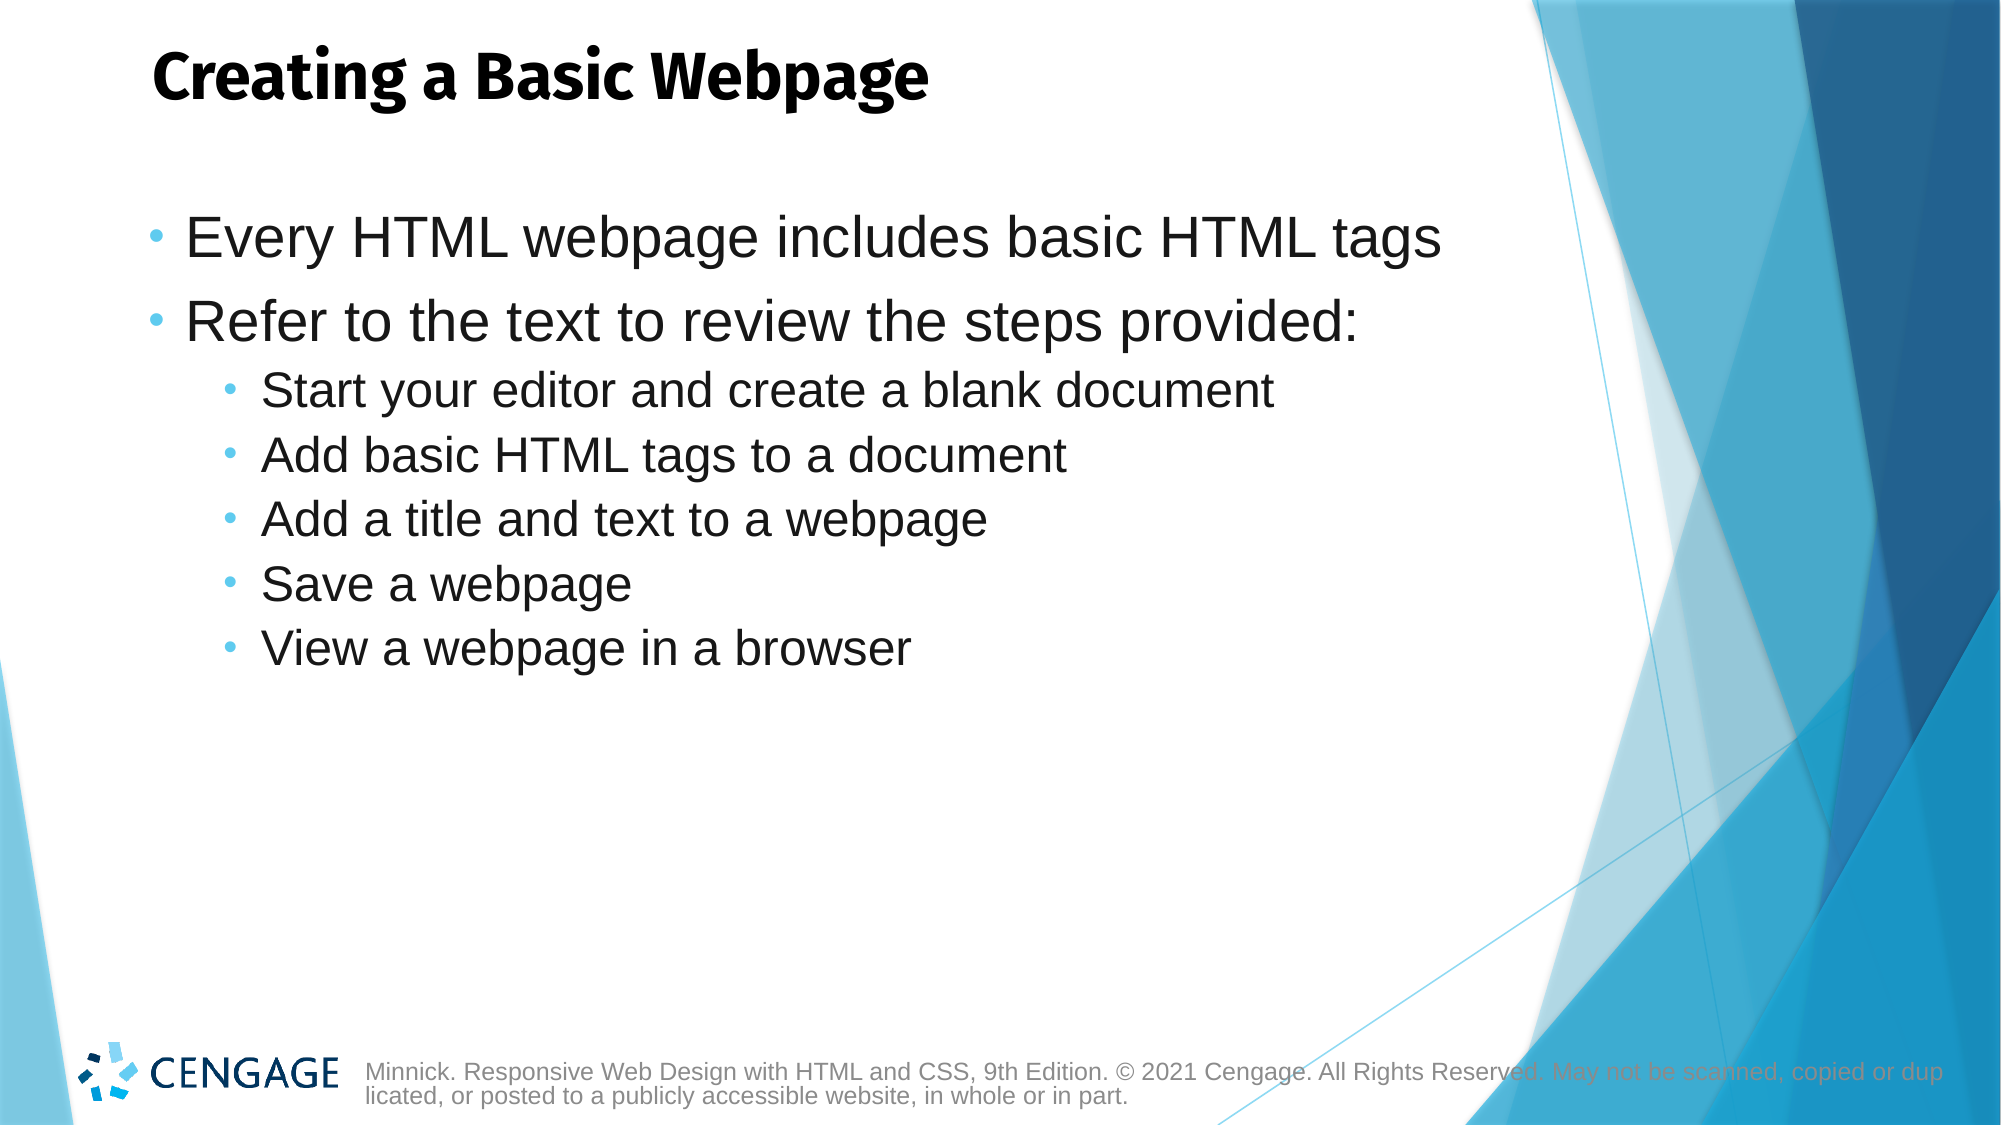

# Creating a Basic Webpage
Every HTML webpage includes basic HTML tags
Refer to the text to review the steps provided:
Start your editor and create a blank document
Add basic HTML tags to a document
Add a title and text to a webpage
Save a webpage
View a webpage in a browser
Minnick. Responsive Web Design with HTML and CSS, 9th Edition. © 2021 Cengage. All Rights Reserved. May not be scanned, copied or duplicated, or posted to a publicly accessible website, in whole or in part.